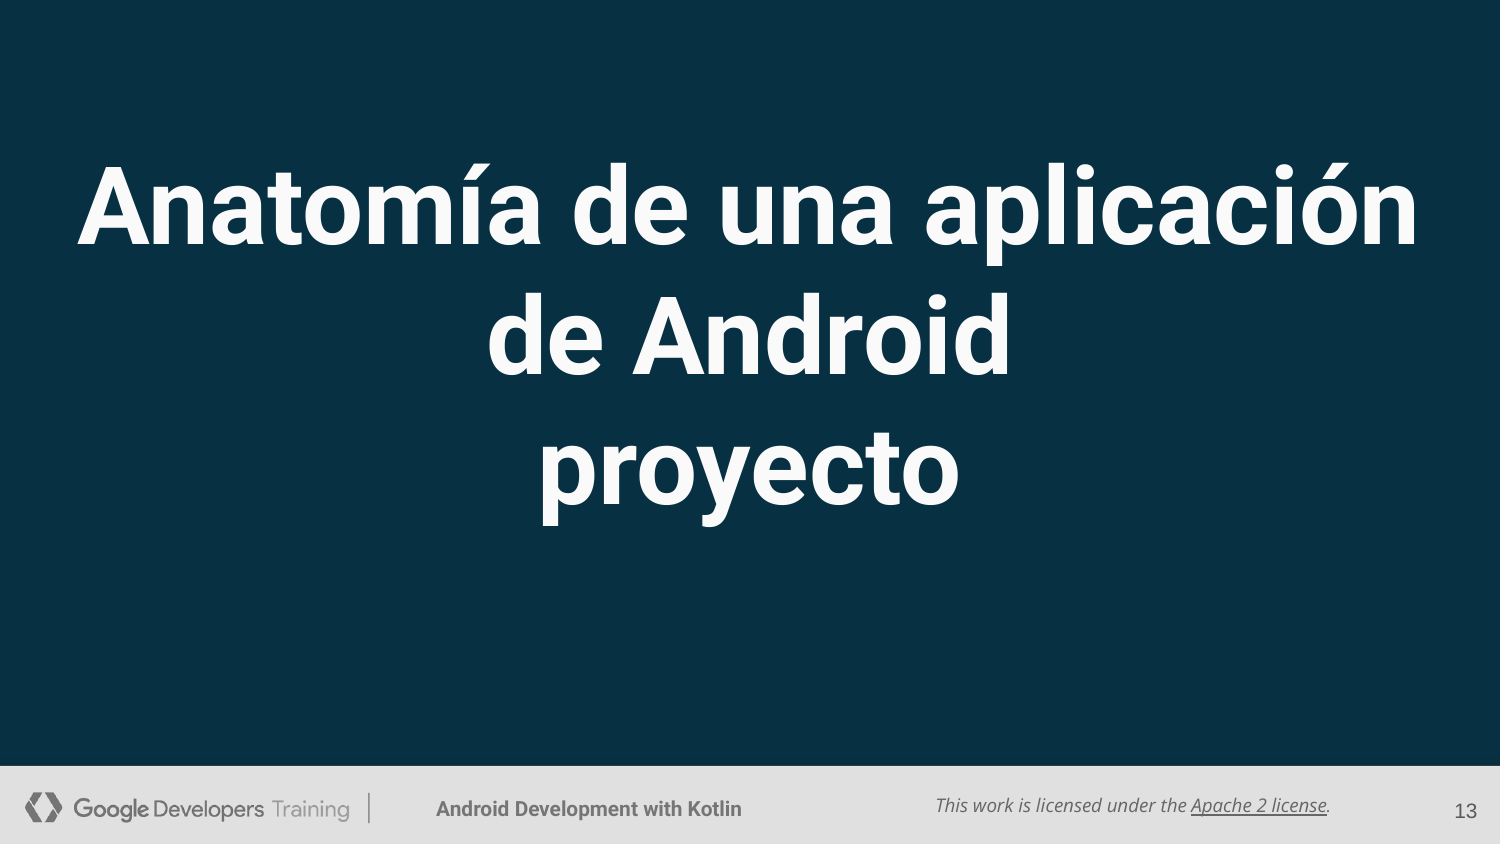

Anatomía de una aplicación de Android
proyecto
13